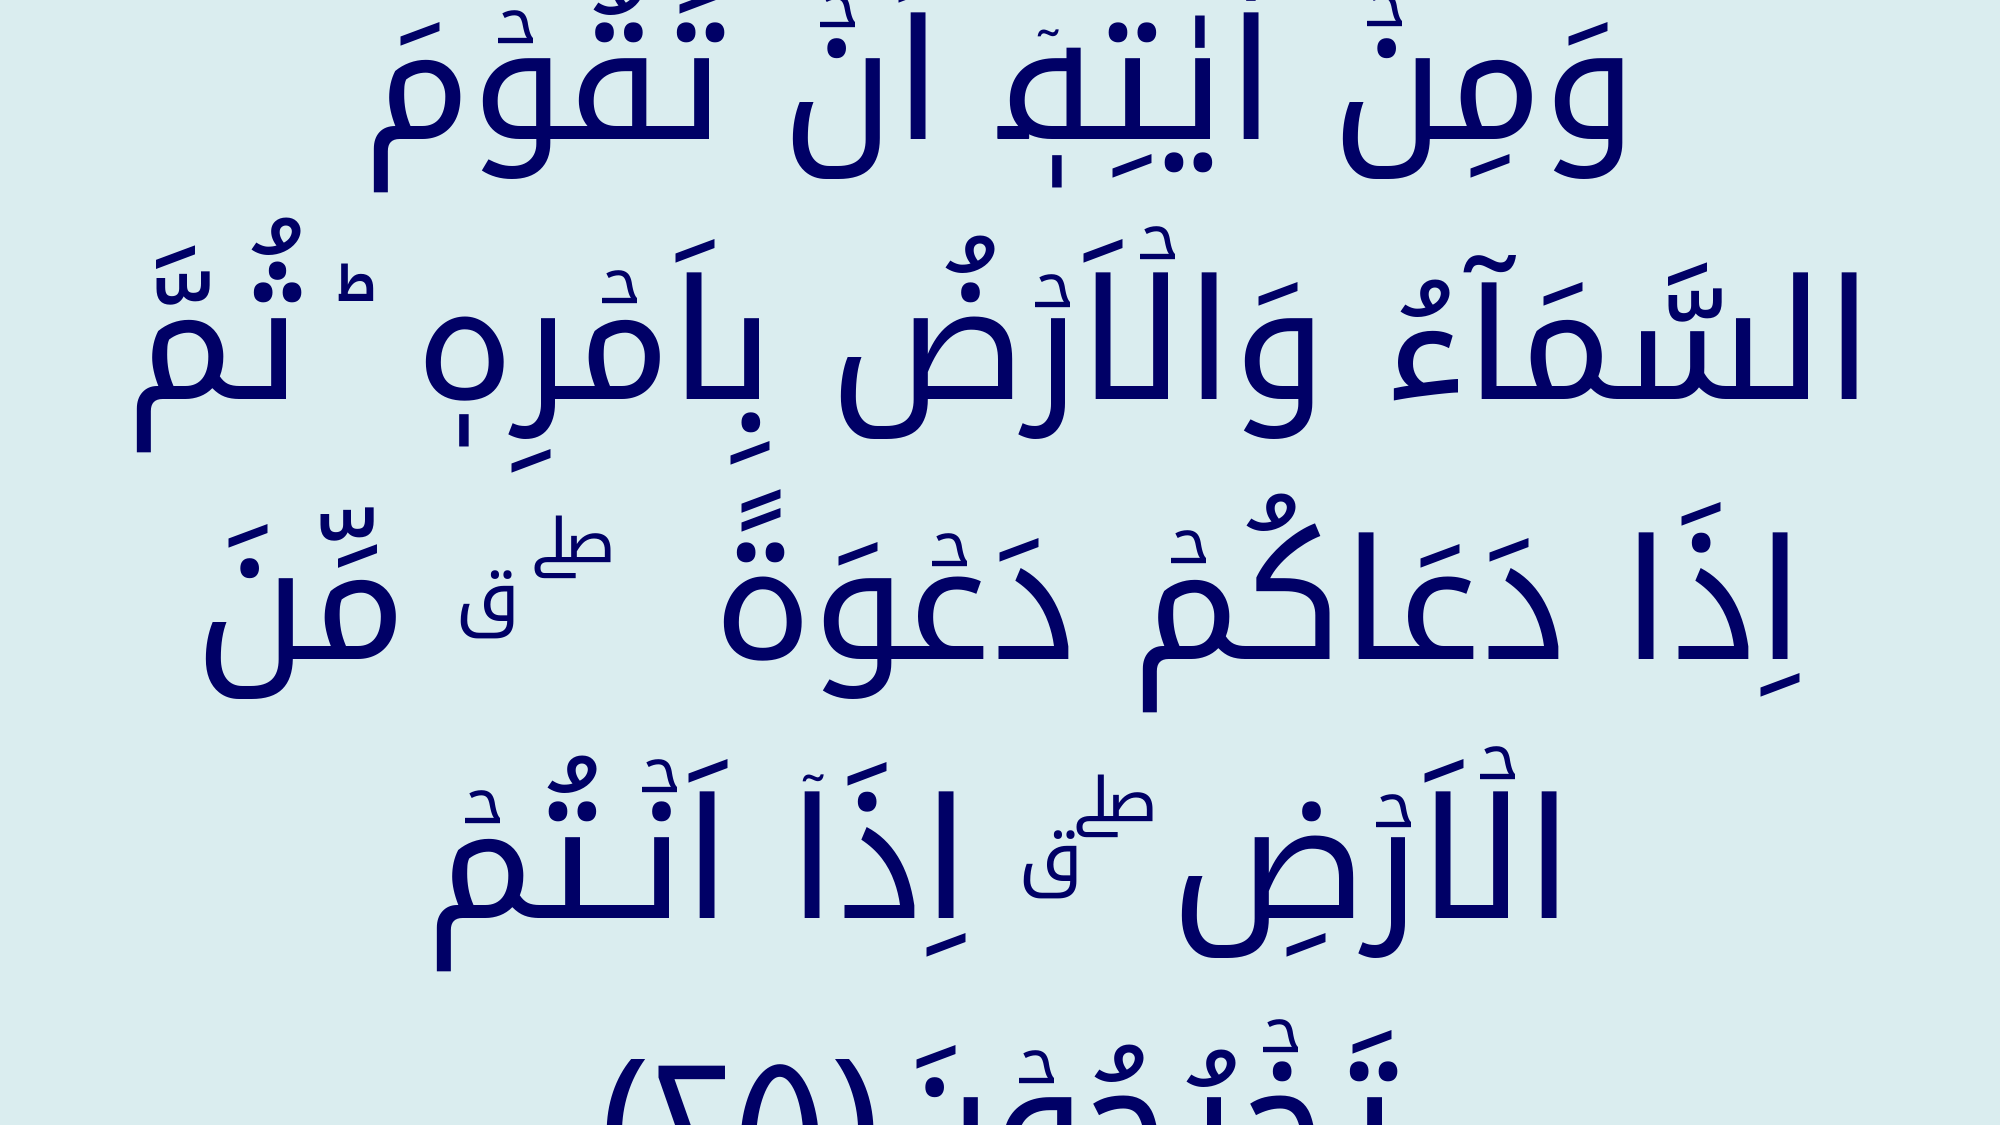

وَمِنۡ اٰيٰتِهٖۤ اَنۡ تَقُوۡمَ السَّمَآءُ وَالۡاَرۡضُ بِاَمۡرِهٖ‌ ؕ ثُمَّ اِذَا دَعَاكُمۡ دَعۡوَةً  ‌ۖ ق مِّنَ الۡاَرۡضِ ‌ۖ ق اِذَاۤ اَنۡـتُمۡ تَخۡرُجُوۡنَ‏﴿﻿۲۵﻿﴾